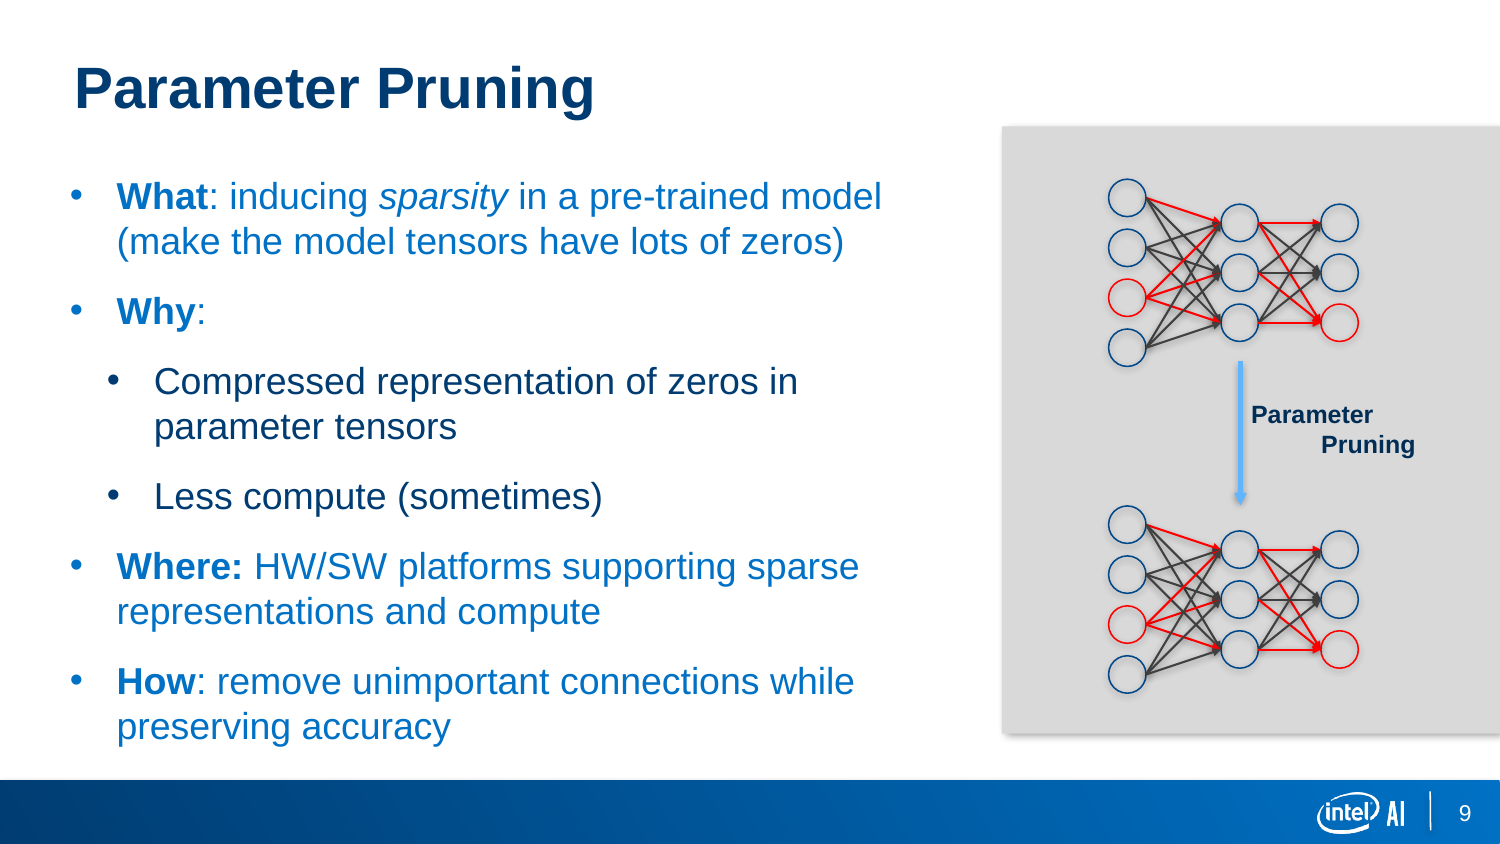

# Parameter Pruning

What: inducing sparsity in a pre-trained model (make the model tensors have lots of zeros)
Why:
Compressed representation of zeros in parameter tensors
Less compute (sometimes)
Where: HW/SW platforms supporting sparse representations and compute
How: remove unimportant connections while preserving accuracy

Parameter
               Pruning